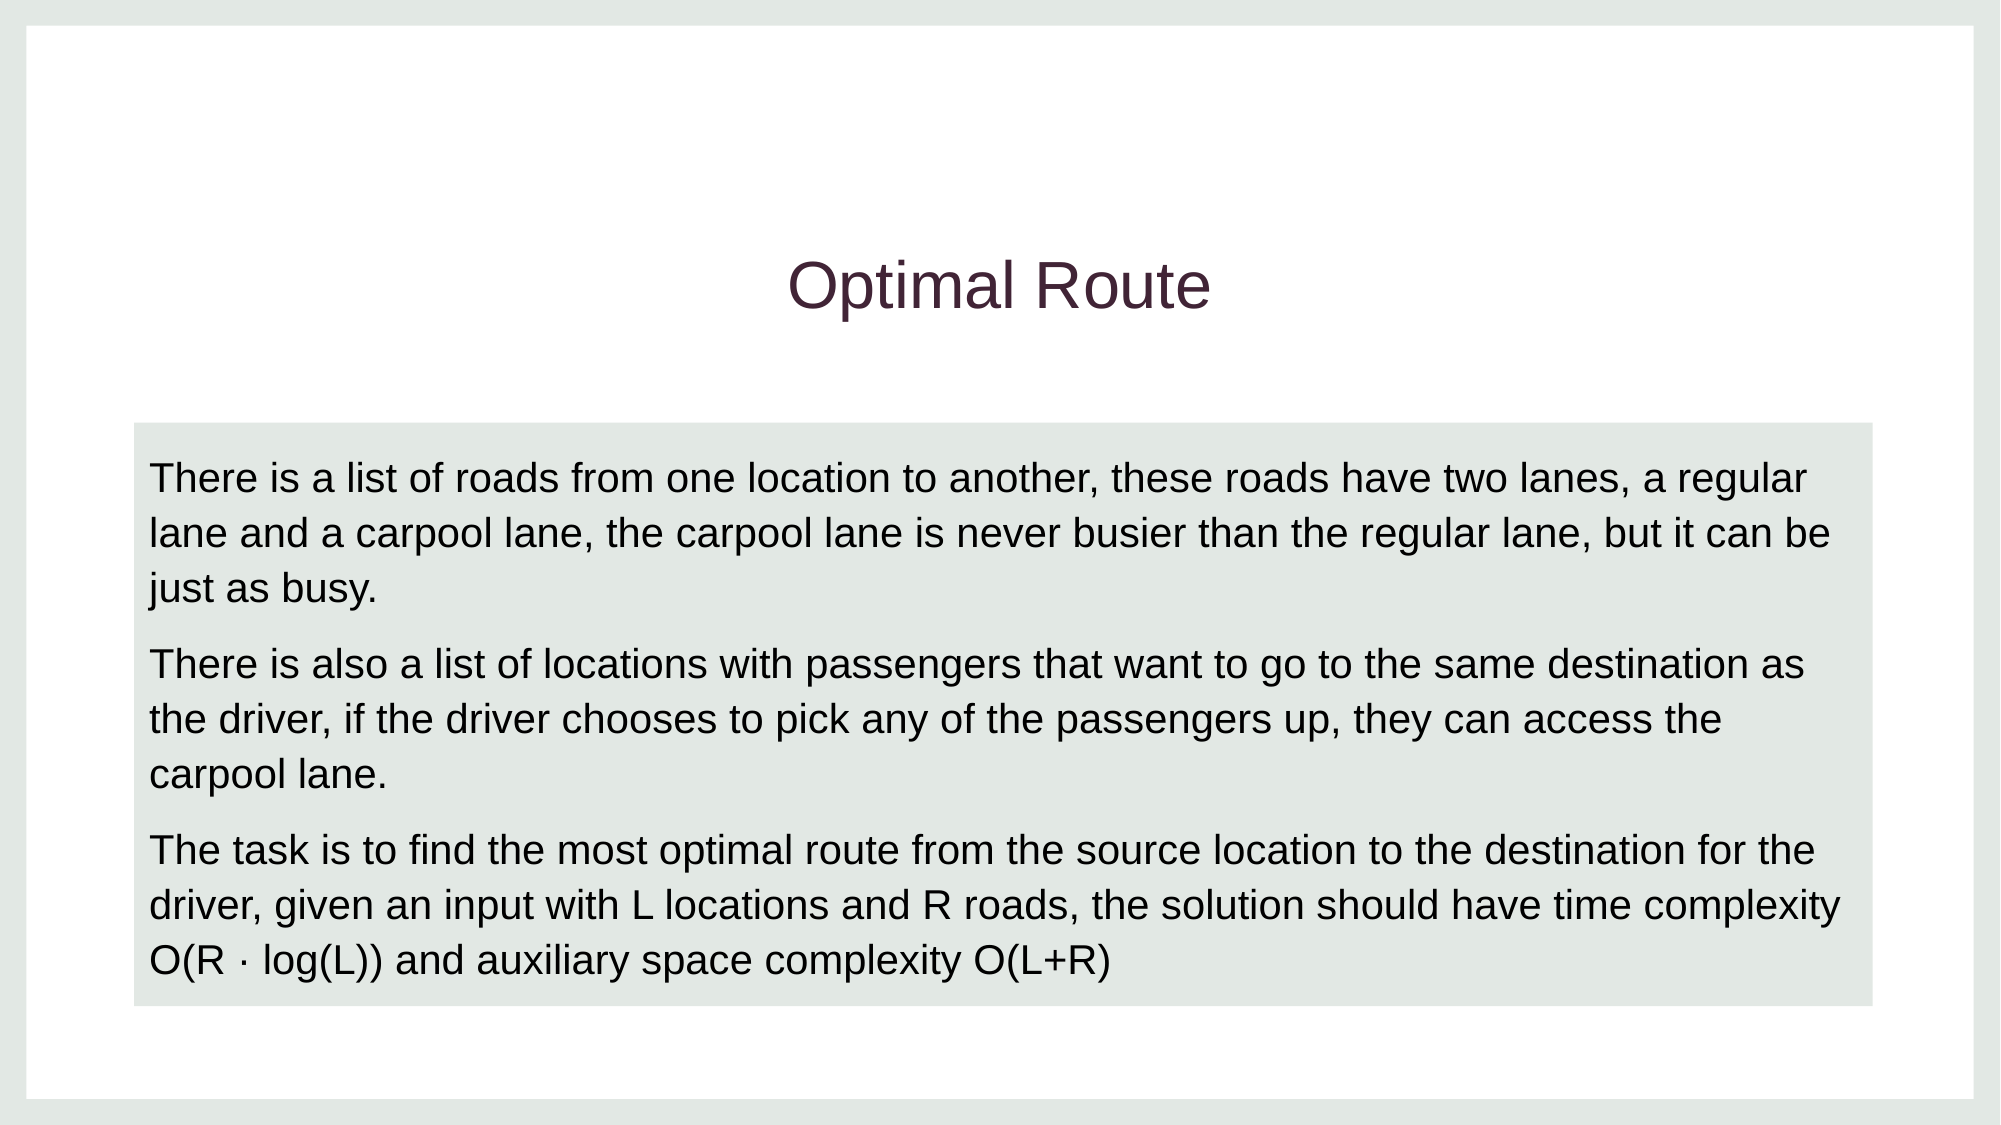

# Optimal Route
There is a list of roads from one location to another, these roads have two lanes, a regular lane and a carpool lane, the carpool lane is never busier than the regular lane, but it can be just as busy.
There is also a list of locations with passengers that want to go to the same destination as the driver, if the driver chooses to pick any of the passengers up, they can access the carpool lane.
The task is to find the most optimal route from the source location to the destination for the driver, given an input with L locations and R roads, the solution should have time complexity O(R · log(L)) and auxiliary space complexity O(L+R)